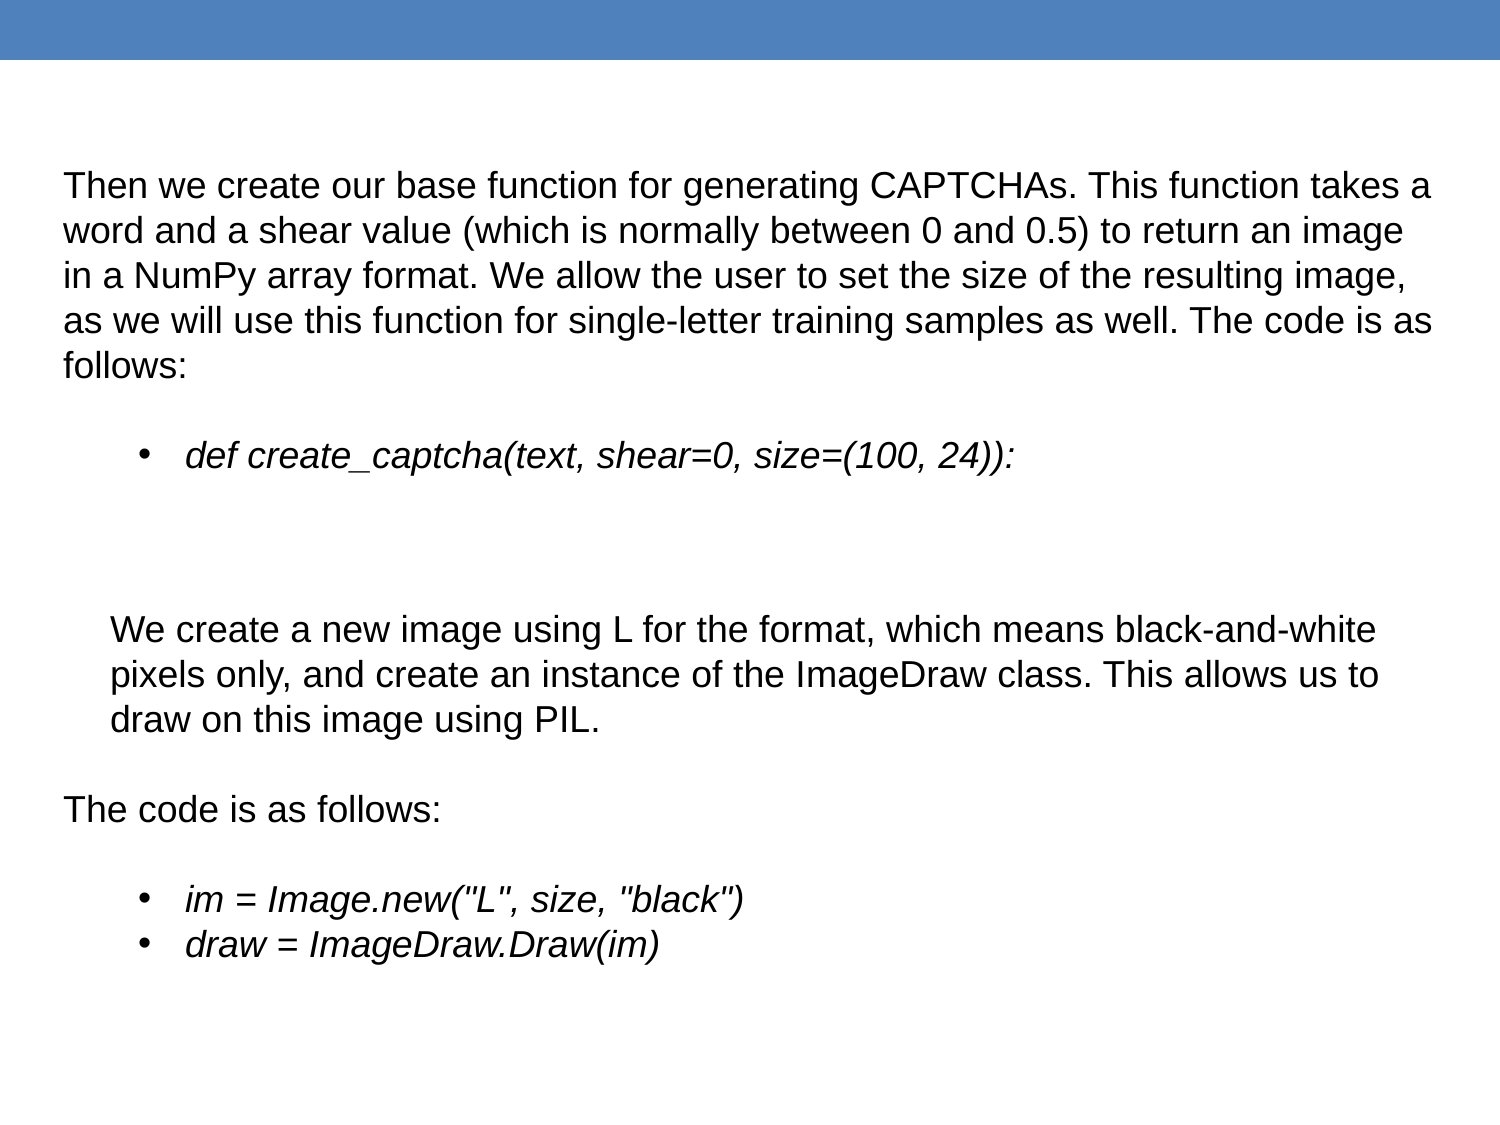

Then we create our base function for generating CAPTCHAs. This function takes a
word and a shear value (which is normally between 0 and 0.5) to return an image in a NumPy array format. We allow the user to set the size of the resulting image, as we will use this function for single-letter training samples as well. The code is as follows:

def create_captcha(text, shear=0, size=(100, 24)):

We create a new image using L for the format, which means black-and-white pixels only, and create an instance of the ImageDraw class. This allows us to draw on this image using PIL.

The code is as follows:

im = Image.new("L", size, "black")
draw = ImageDraw.Draw(im)